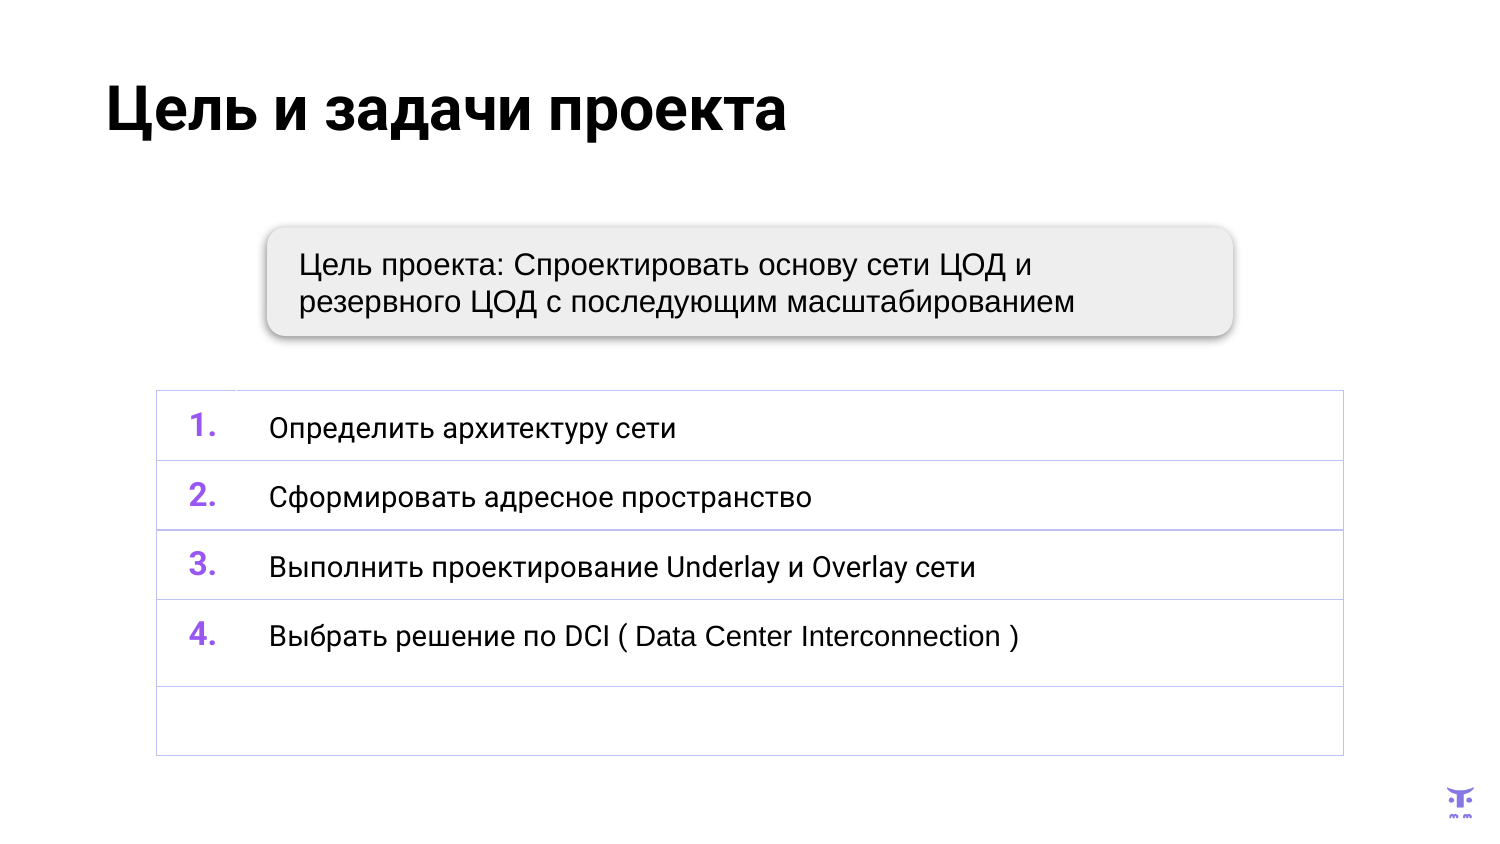

Цель и задачи проекта
Цель проекта: Спроектировать основу сети ЦОД и резервного ЦОД с последующим масштабированием
| 1. | Определить архитектуру сети |
| --- | --- |
| 2. | Сформировать адресное пространство |
| 3. | Выполнить проектирование Underlay и Overlay сети |
| 4. | Выбрать решение по DCI ( Data Center Interconnection ) |
|  |  |